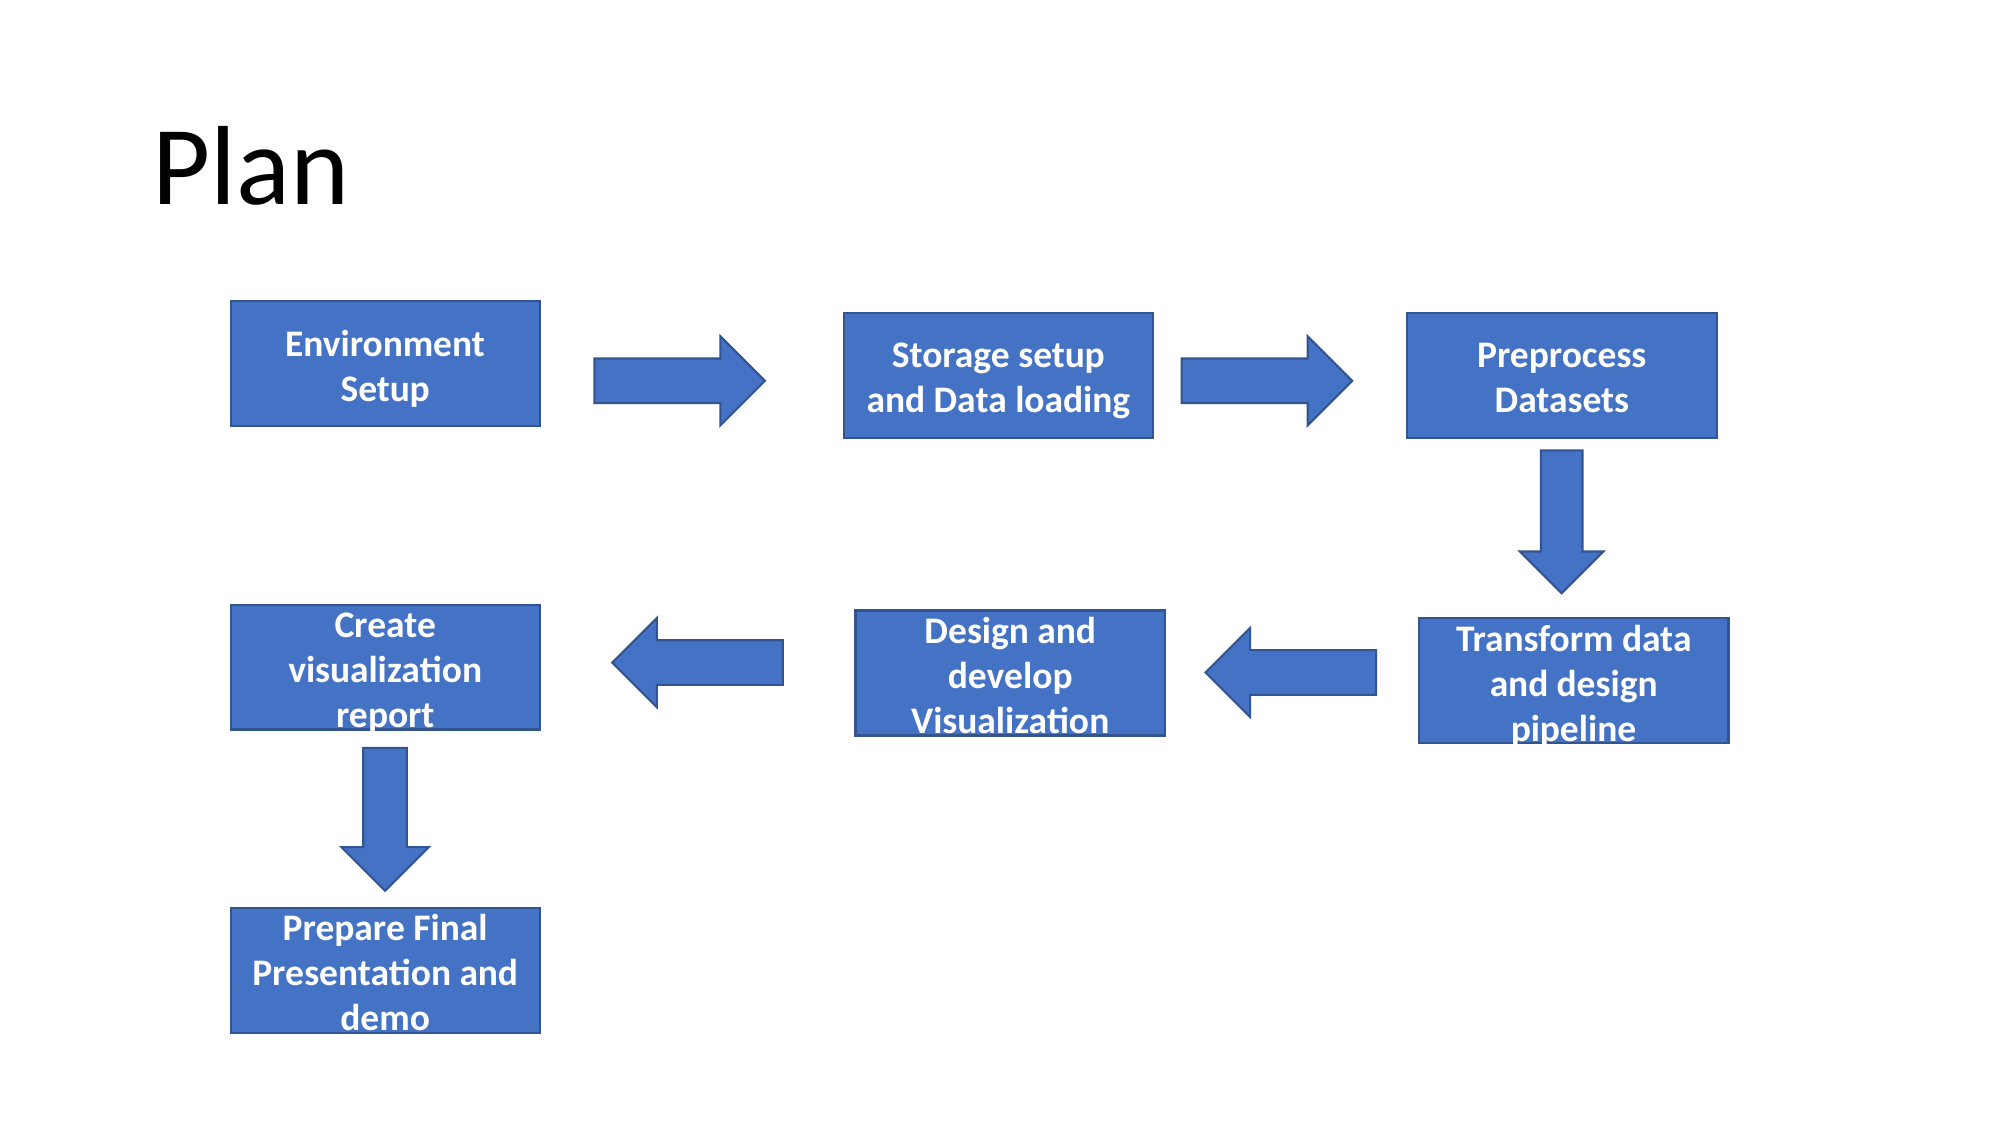

# Plan
Environment Setup
Storage setup and Data loading
Preprocess Datasets

Create visualization report
Design and develop Visualization

Transform data and design pipeline

Prepare Final Presentation and demo